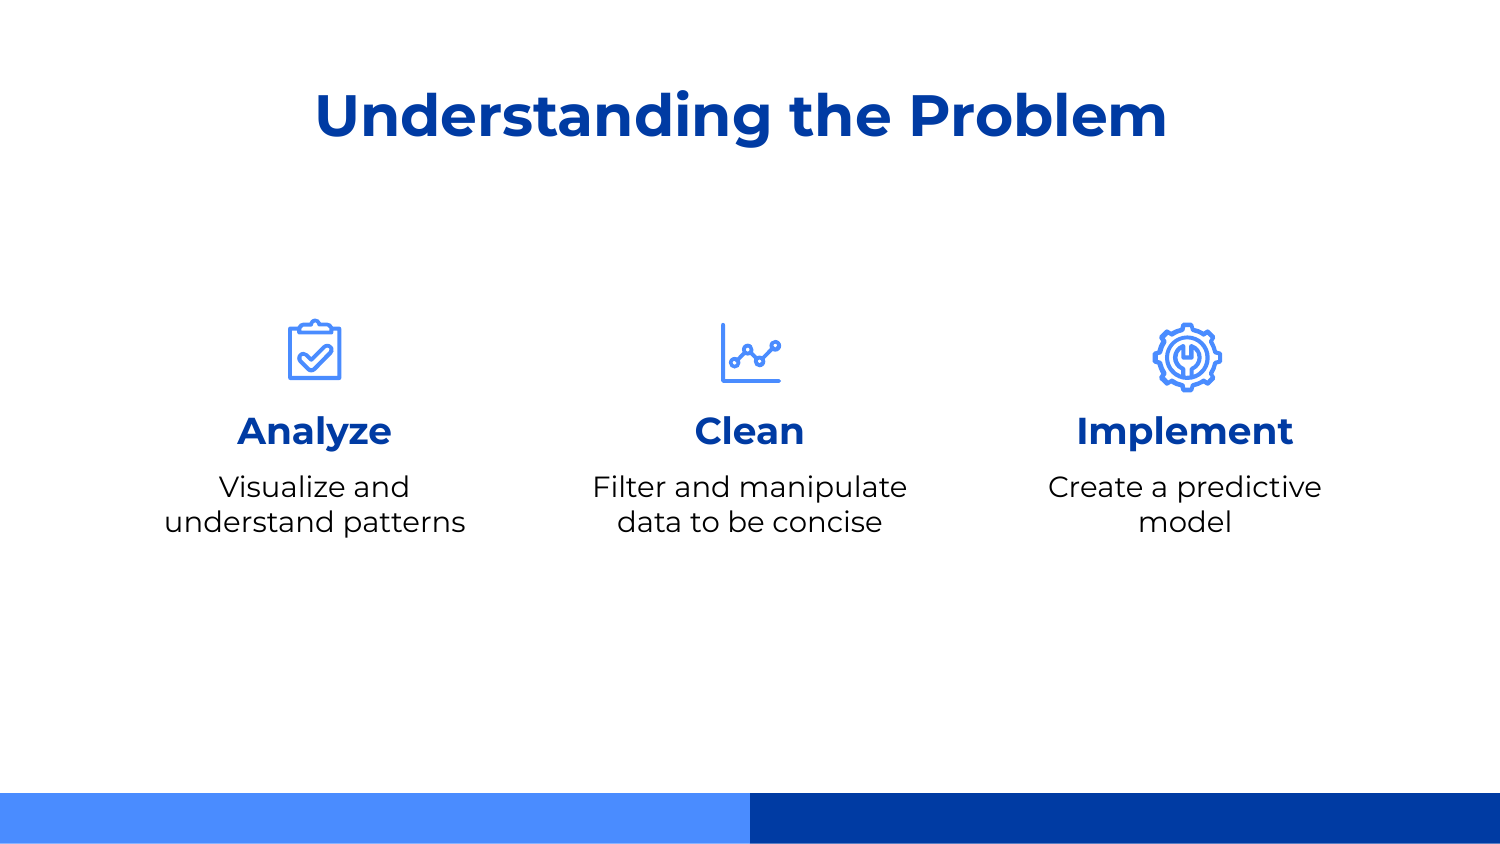

# Understanding the Problem

Analyze
Clean
Implement
Visualize and understand patterns
Filter and manipulate data to be concise

Create a predictive model